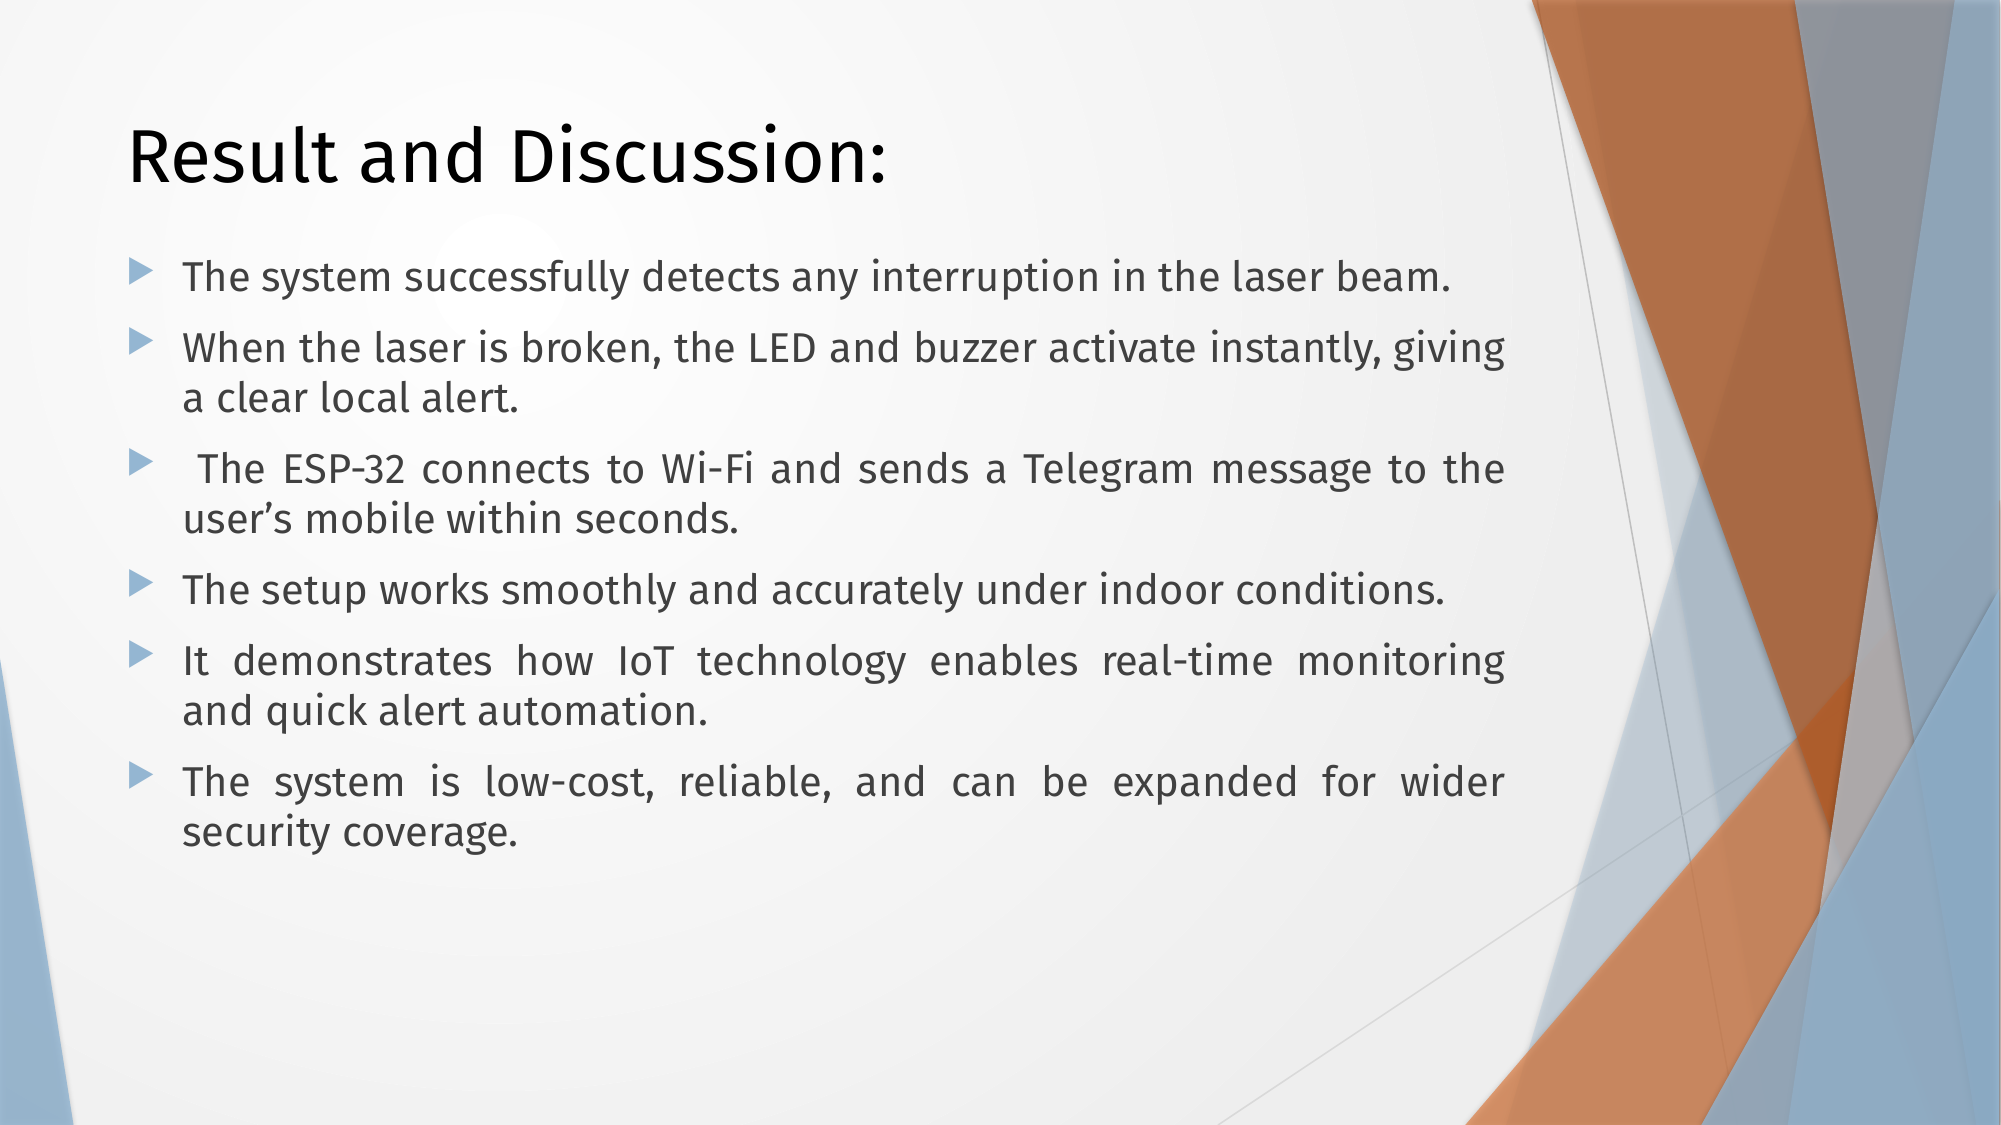

# Result and Discussion:
The system successfully detects any interruption in the laser beam.
When the laser is broken, the LED and buzzer activate instantly, giving a clear local alert.
 The ESP-32 connects to Wi-Fi and sends a Telegram message to the user’s mobile within seconds.
The setup works smoothly and accurately under indoor conditions.
It demonstrates how IoT technology enables real-time monitoring and quick alert automation.
The system is low-cost, reliable, and can be expanded for wider security coverage.